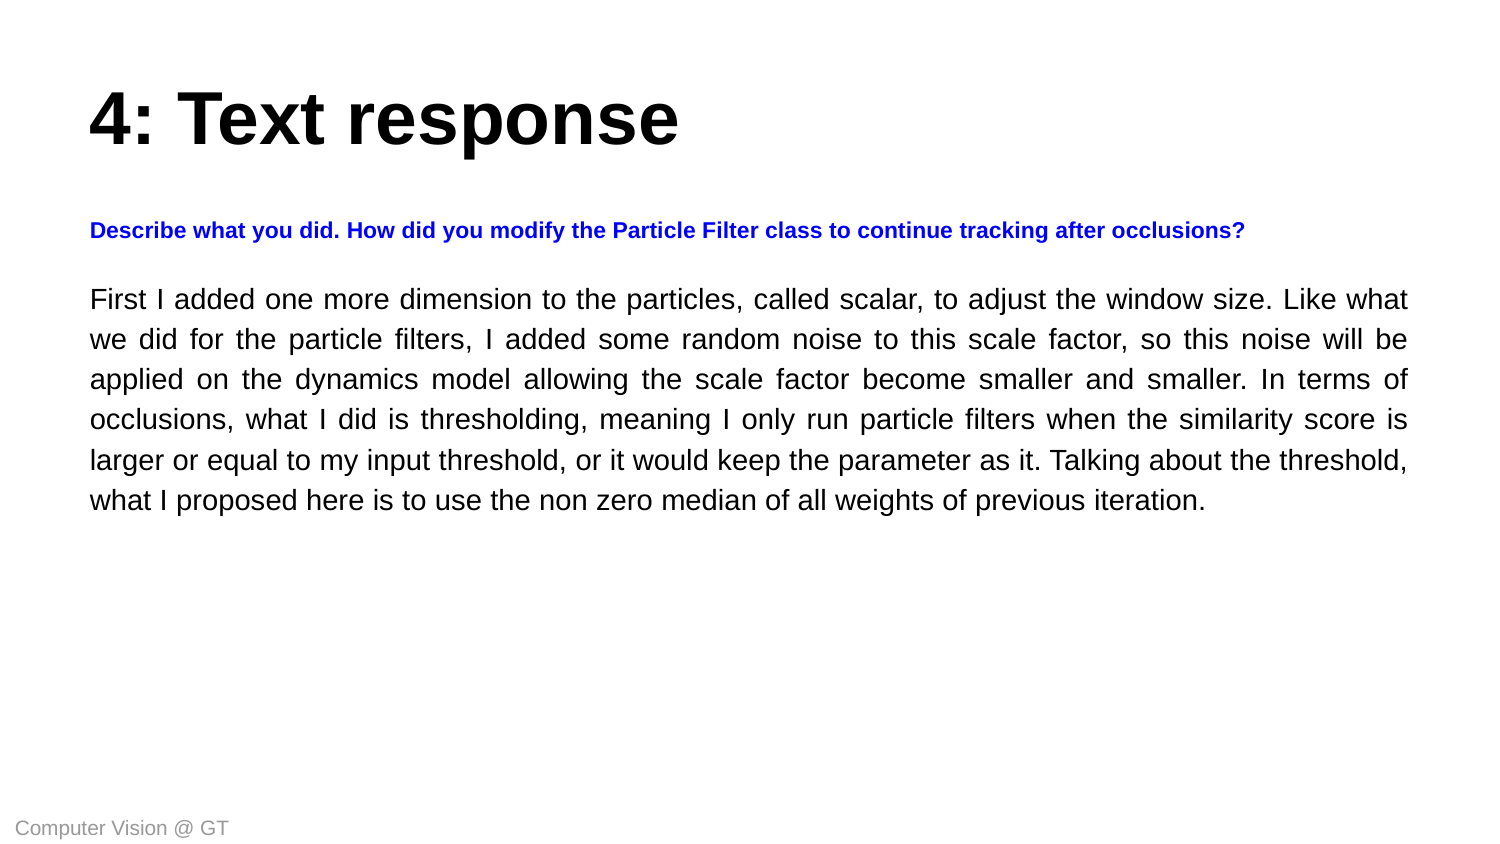

4: Text response
Describe what you did. How did you modify the Particle Filter class to continue tracking after occlusions?

First I added one more dimension to the particles, called scalar, to adjust the window size. Like what we did for the particle filters, I added some random noise to this scale factor, so this noise will be applied on the dynamics model allowing the scale factor become smaller and smaller. In terms of occlusions, what I did is thresholding, meaning I only run particle filters when the similarity score is larger or equal to my input threshold, or it would keep the parameter as it. Talking about the threshold, what I proposed here is to use the non zero median of all weights of previous iteration.

Computer Vision @ GT